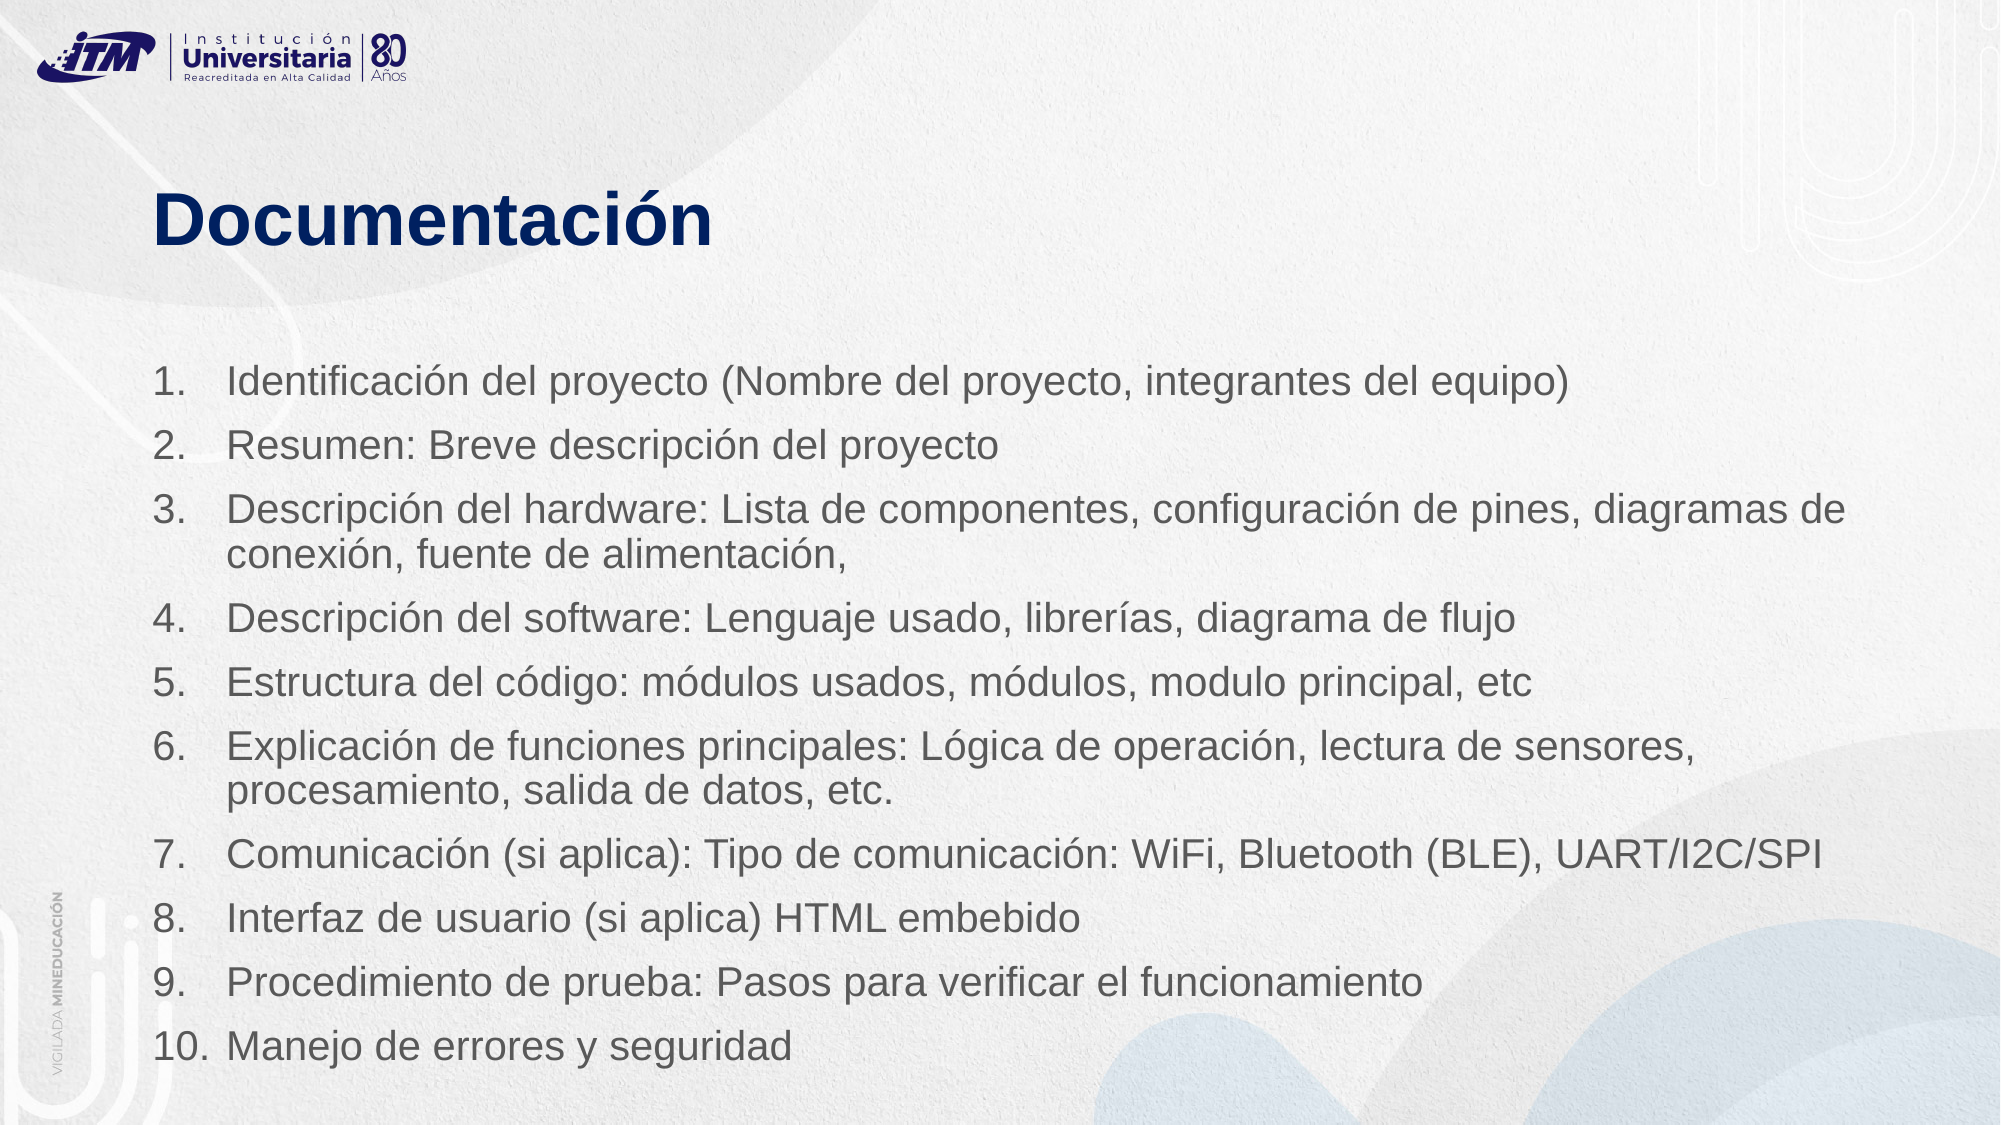

# Documentación
Identificación del proyecto (Nombre del proyecto, integrantes del equipo)
Resumen: Breve descripción del proyecto
Descripción del hardware: Lista de componentes, configuración de pines, diagramas de conexión, fuente de alimentación,
Descripción del software: Lenguaje usado, librerías, diagrama de flujo
Estructura del código: módulos usados, módulos, modulo principal, etc
Explicación de funciones principales: Lógica de operación, lectura de sensores, procesamiento, salida de datos, etc.
Comunicación (si aplica): Tipo de comunicación: WiFi, Bluetooth (BLE), UART/I2C/SPI
Interfaz de usuario (si aplica) HTML embebido
Procedimiento de prueba: Pasos para verificar el funcionamiento
Manejo de errores y seguridad